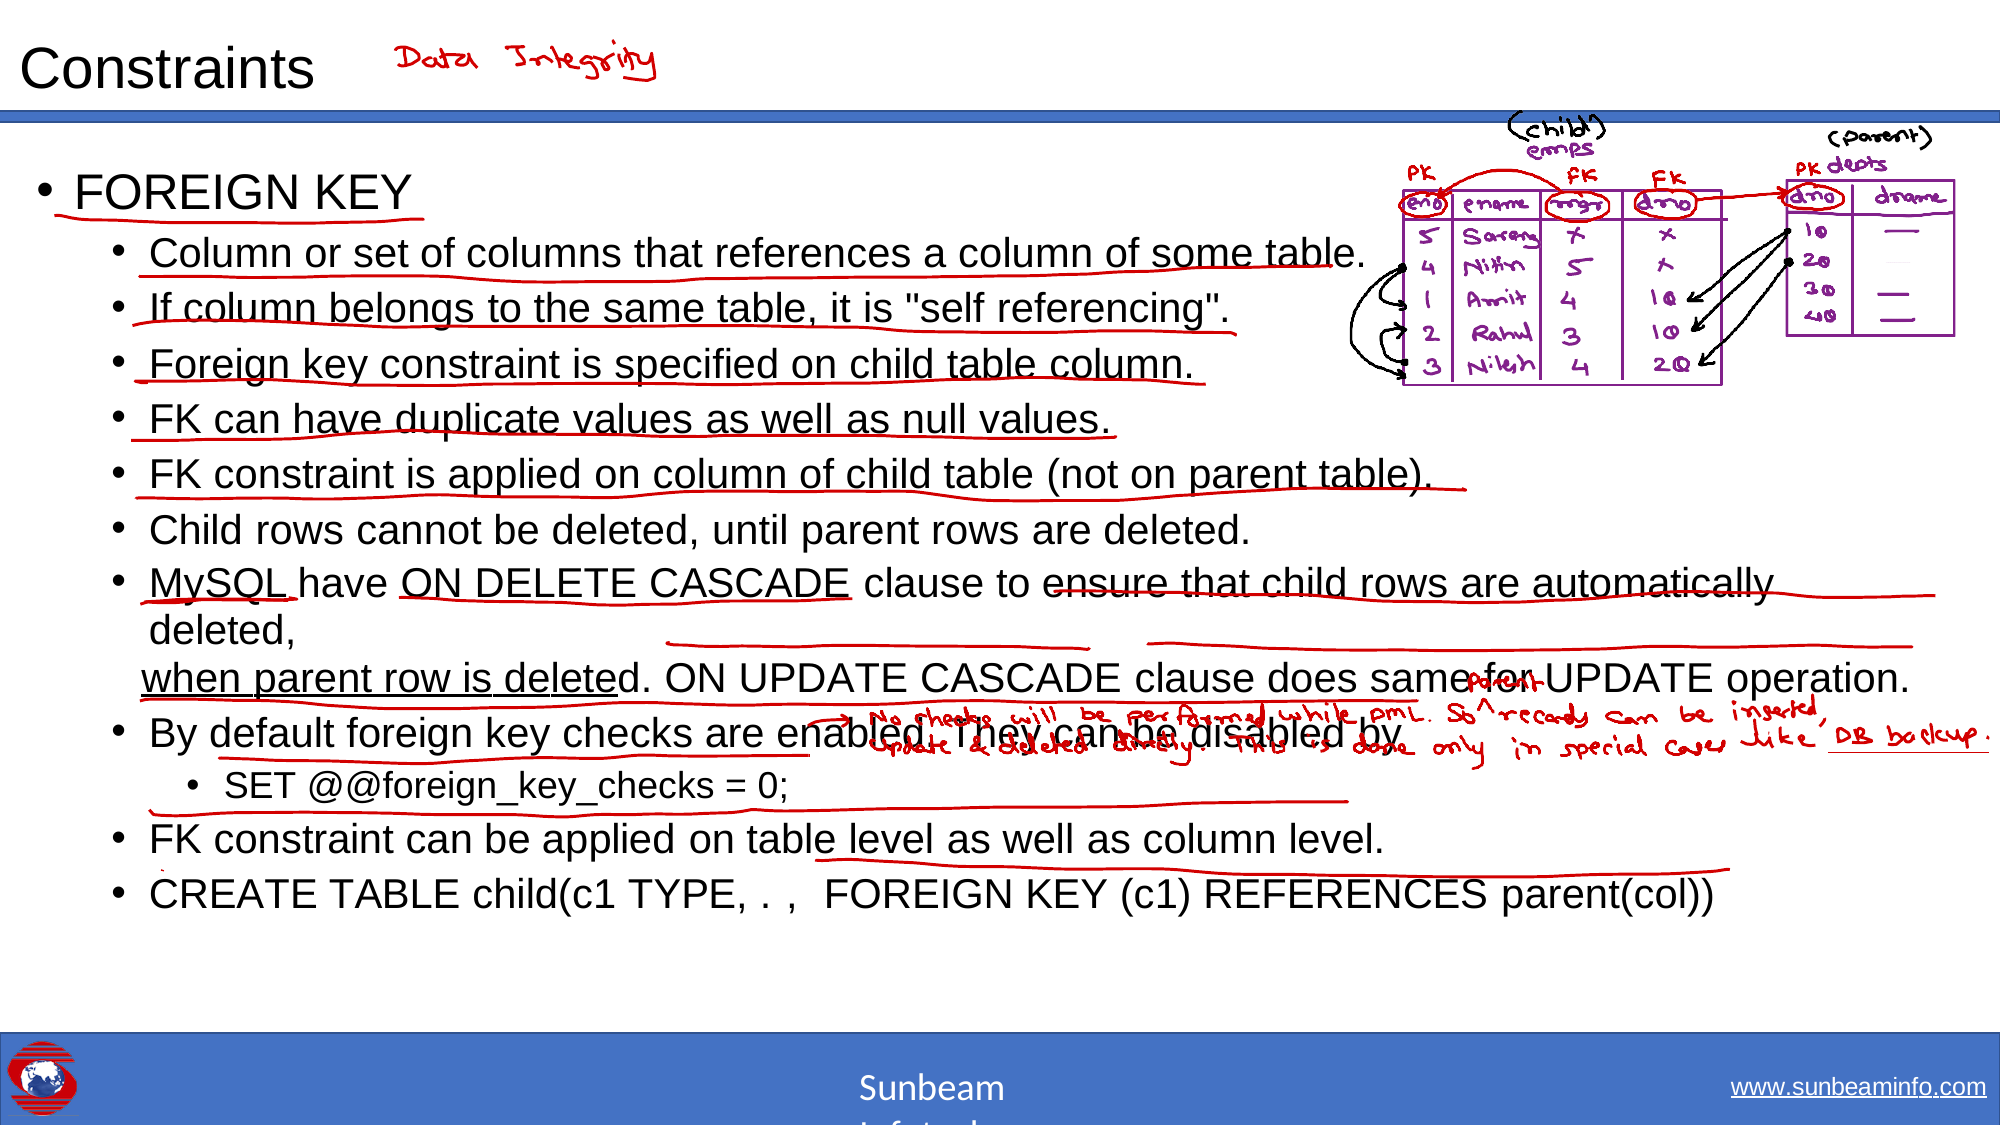

# Constraints

FOREIGN KEY
Column or set of columns that references a column of some table.
If column belongs to the same table, it is "self referencing".
Foreign key constraint is specified on child table column.
FK can have duplicate values as well as null values.
FK constraint is applied on column of child table (not on parent table).
Child rows cannot be deleted, until parent rows are deleted.
MySQL have ON DELETE CASCADE clause to ensure that child rows are automatically deleted,
when parent row is deleted. ON UPDATE CASCADE clause does same for UPDATE operation.
By default foreign key checks are enabled. They can be disabled by
SET @@foreign_key_checks = 0;
FK constraint can be applied on table level as well as column level.
CREATE TABLE child(c1 TYPE, ., FOREIGN KEY (c1) REFERENCES parent(col))

Sunbeam Infotech
www.sunbeaminfo.com